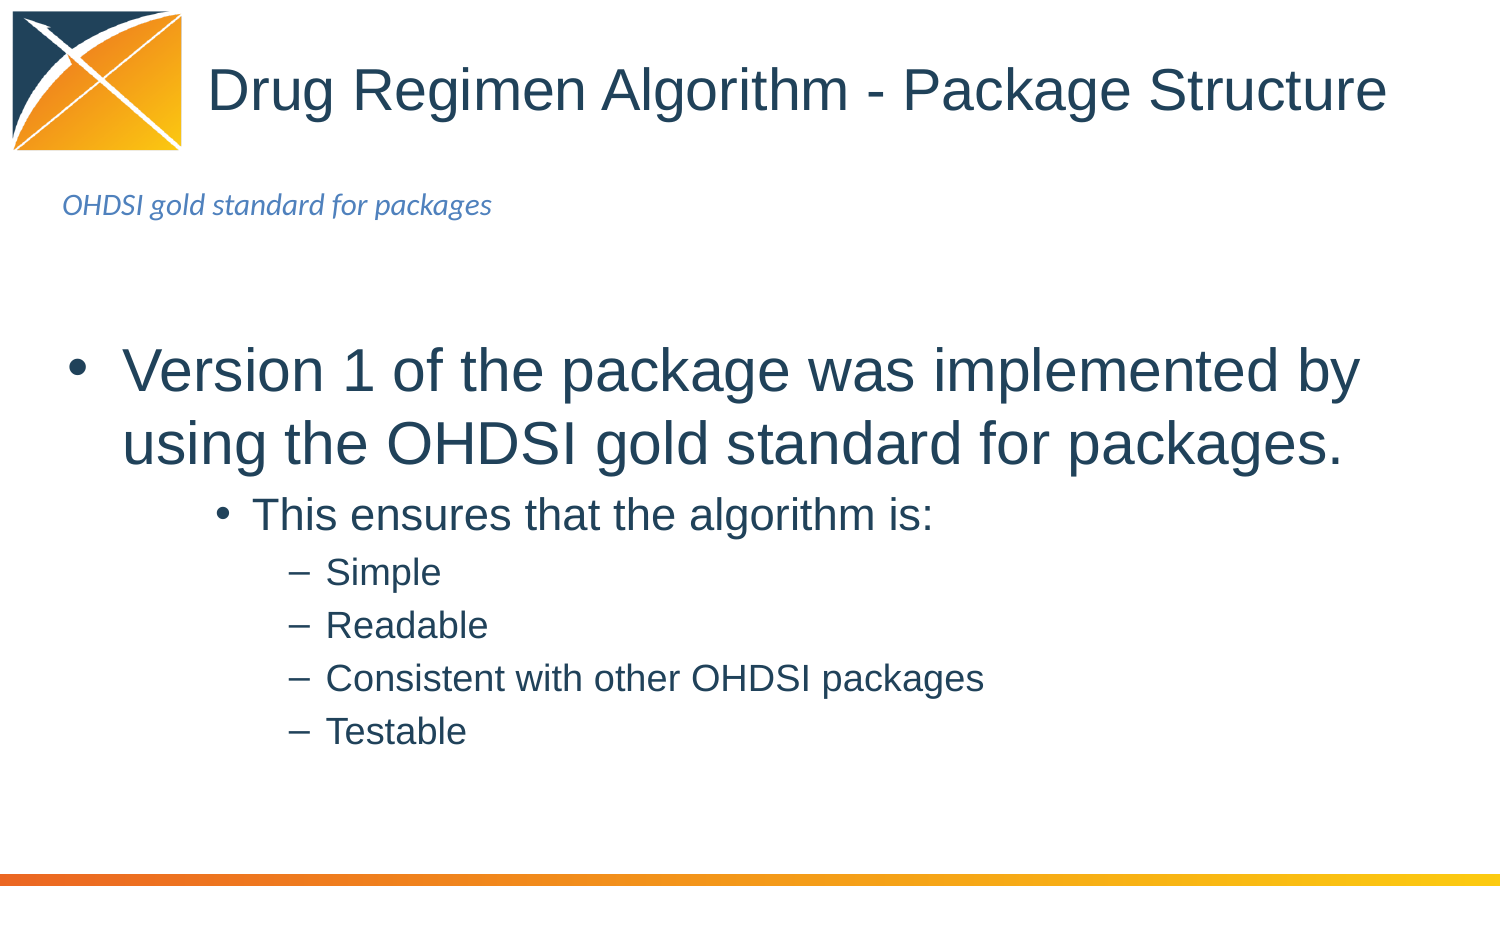

# Drug Regimen Algorithm - Package Structure
OHDSI gold standard for packages

Version 1 of the package was implemented by using the OHDSI gold standard for packages.
This ensures that the algorithm is:
Simple
Readable
Consistent with other OHDSI packages
Testable